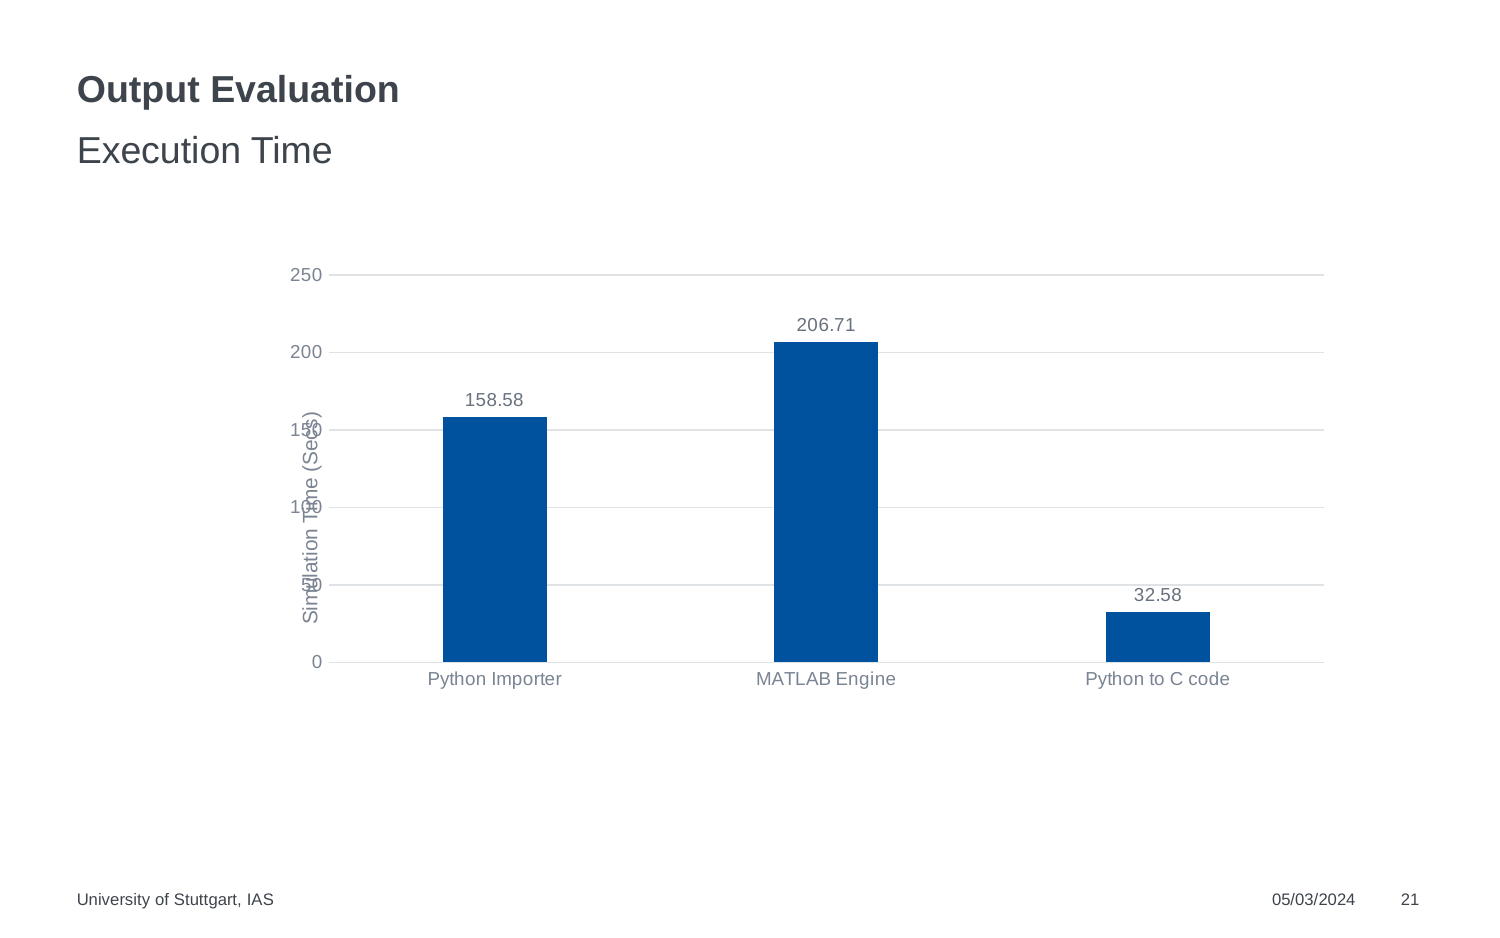

# Output Evaluation
Execution Time

### Chart

| Category | Vehicle Electrical |
|---|---|
| Python Importer | 158.58 |
| MATLAB Engine | 206.71 |
| Python to C code | 32.58 |
University of Stuttgart, IAS
05/03/2024
21